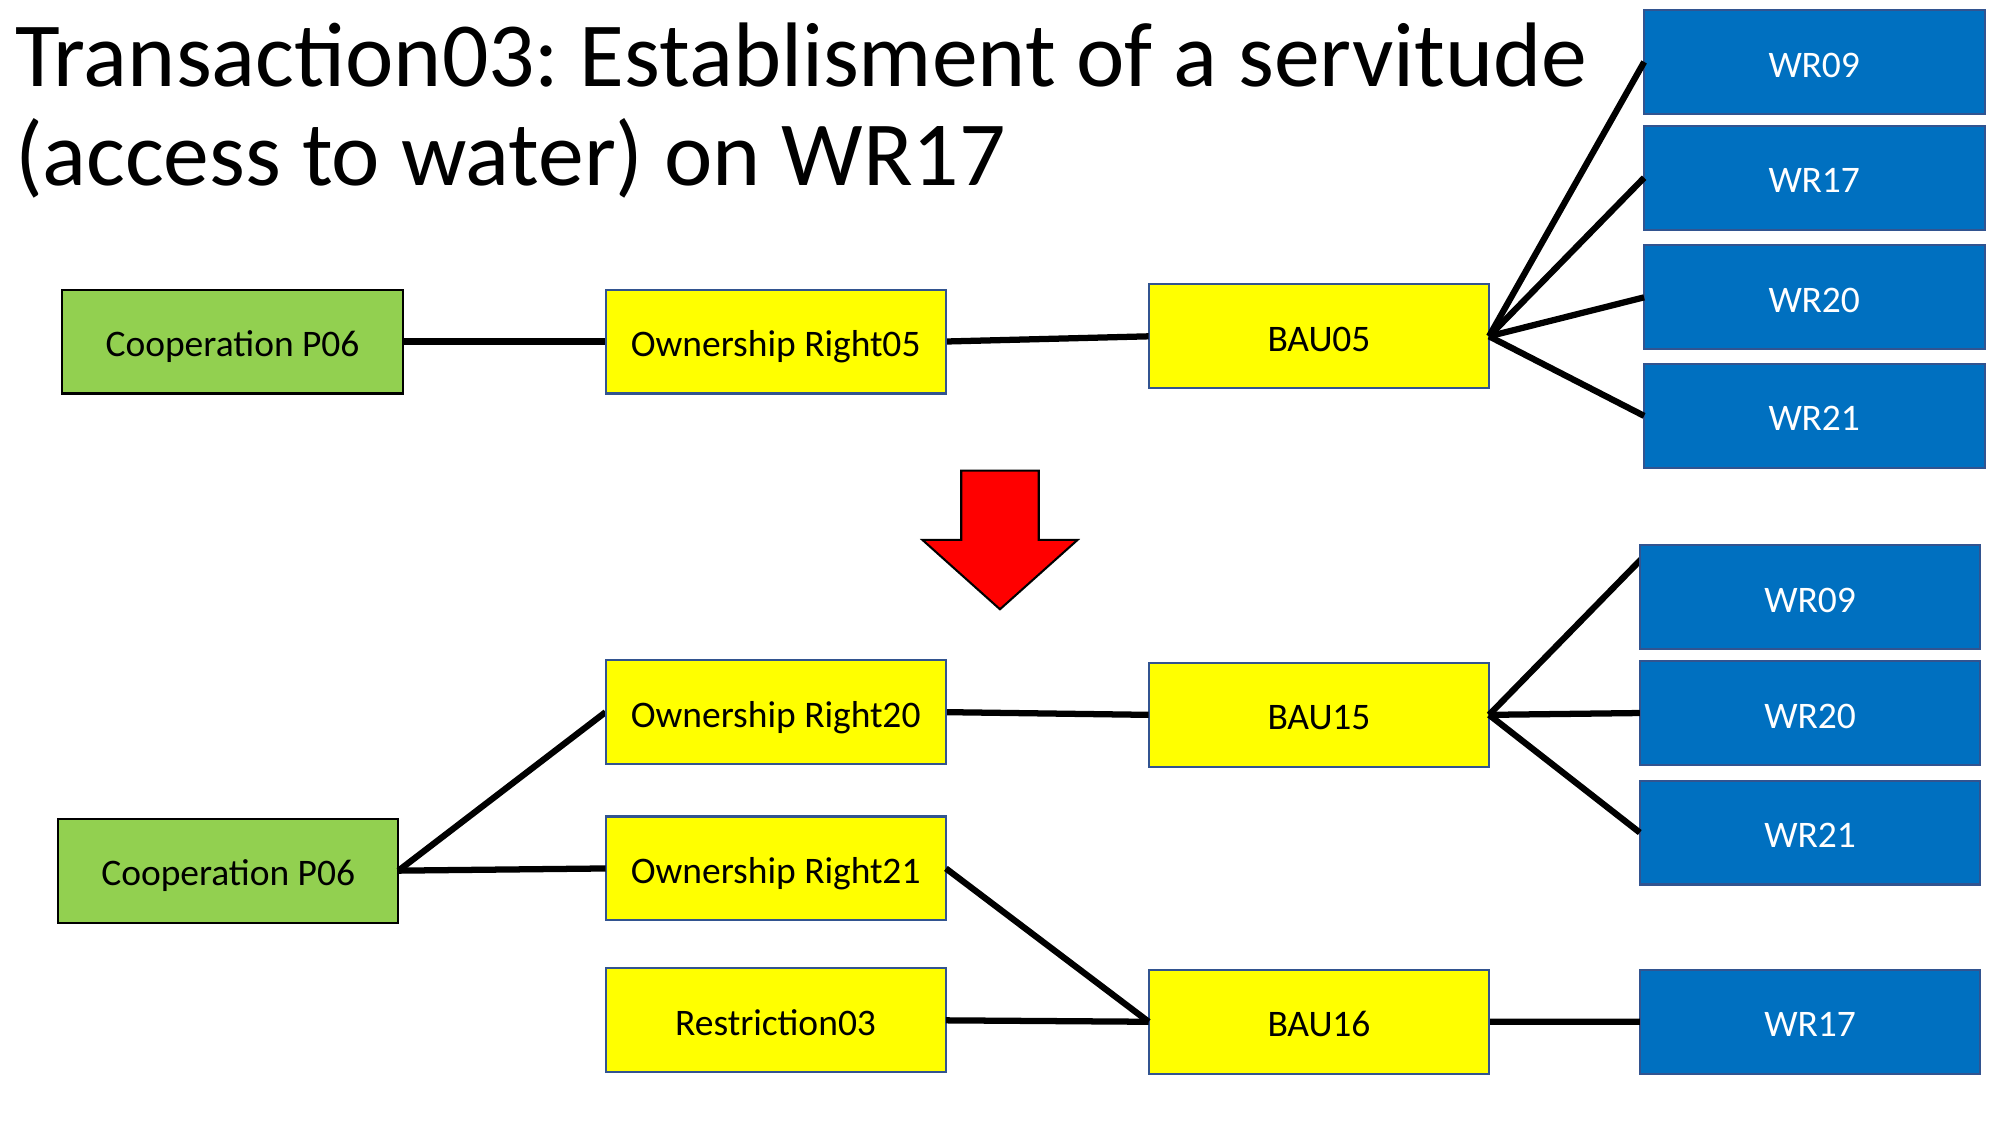

# Transaction03: Establisment of a servitude (access to water) on WR17
WR09
WR17
WR20
BAU05
Cooperation P06
Ownership Right05
WR21

WR09
Ownership Right20
WR20
BAU15
WR21
Ownership Right21
Cooperation P06
Restriction03
BAU16
WR17